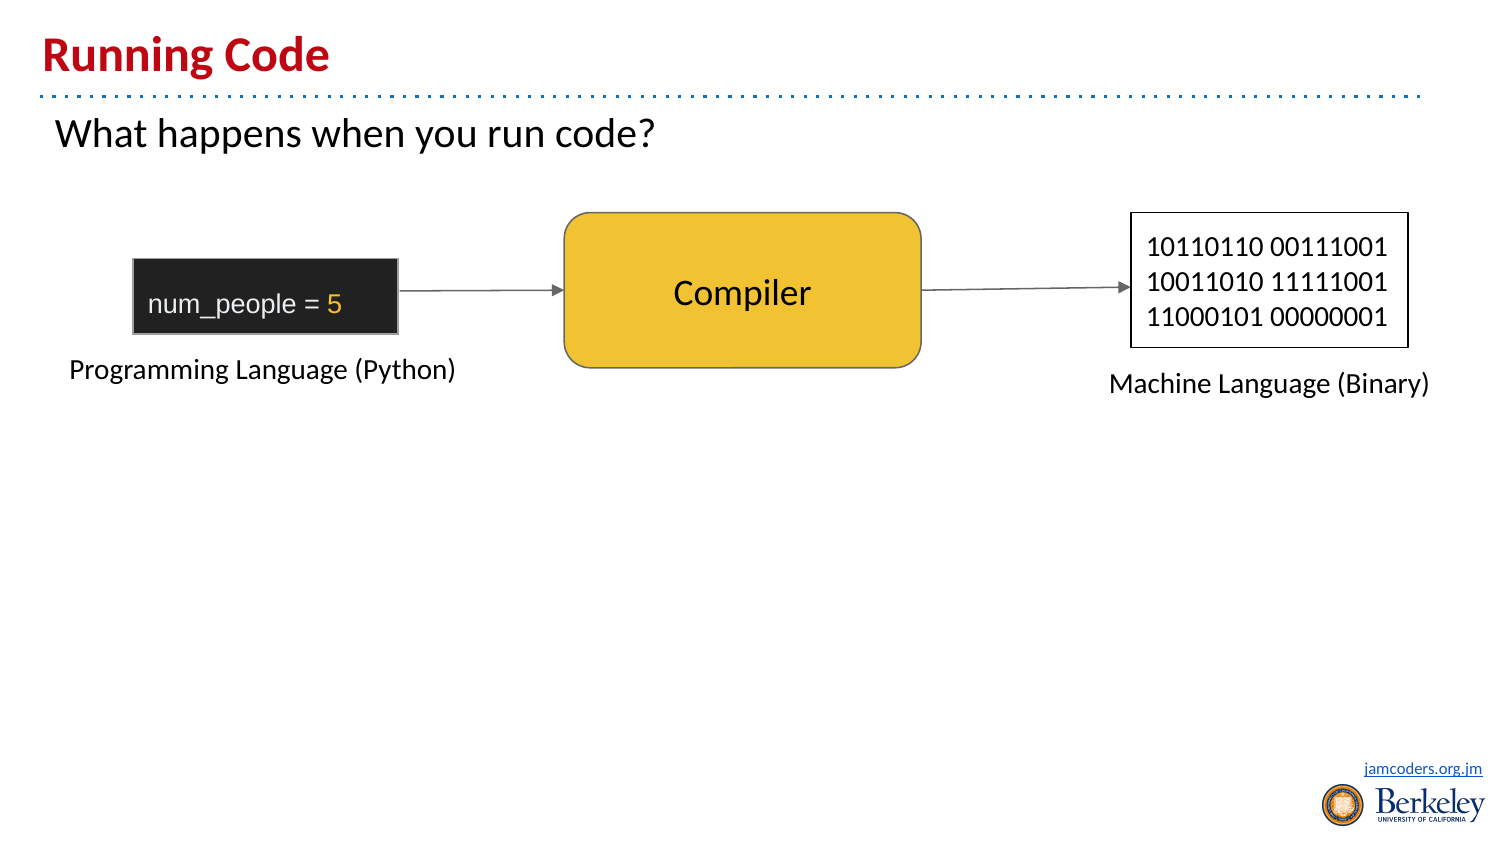

# Running Code
What happens when you run code?

Compiler
10110110 00111001 10011010 11111001 11000101 00000001
| num\_people = 5 |
| --- |
Programming Language (Python)
Machine Language (Binary)